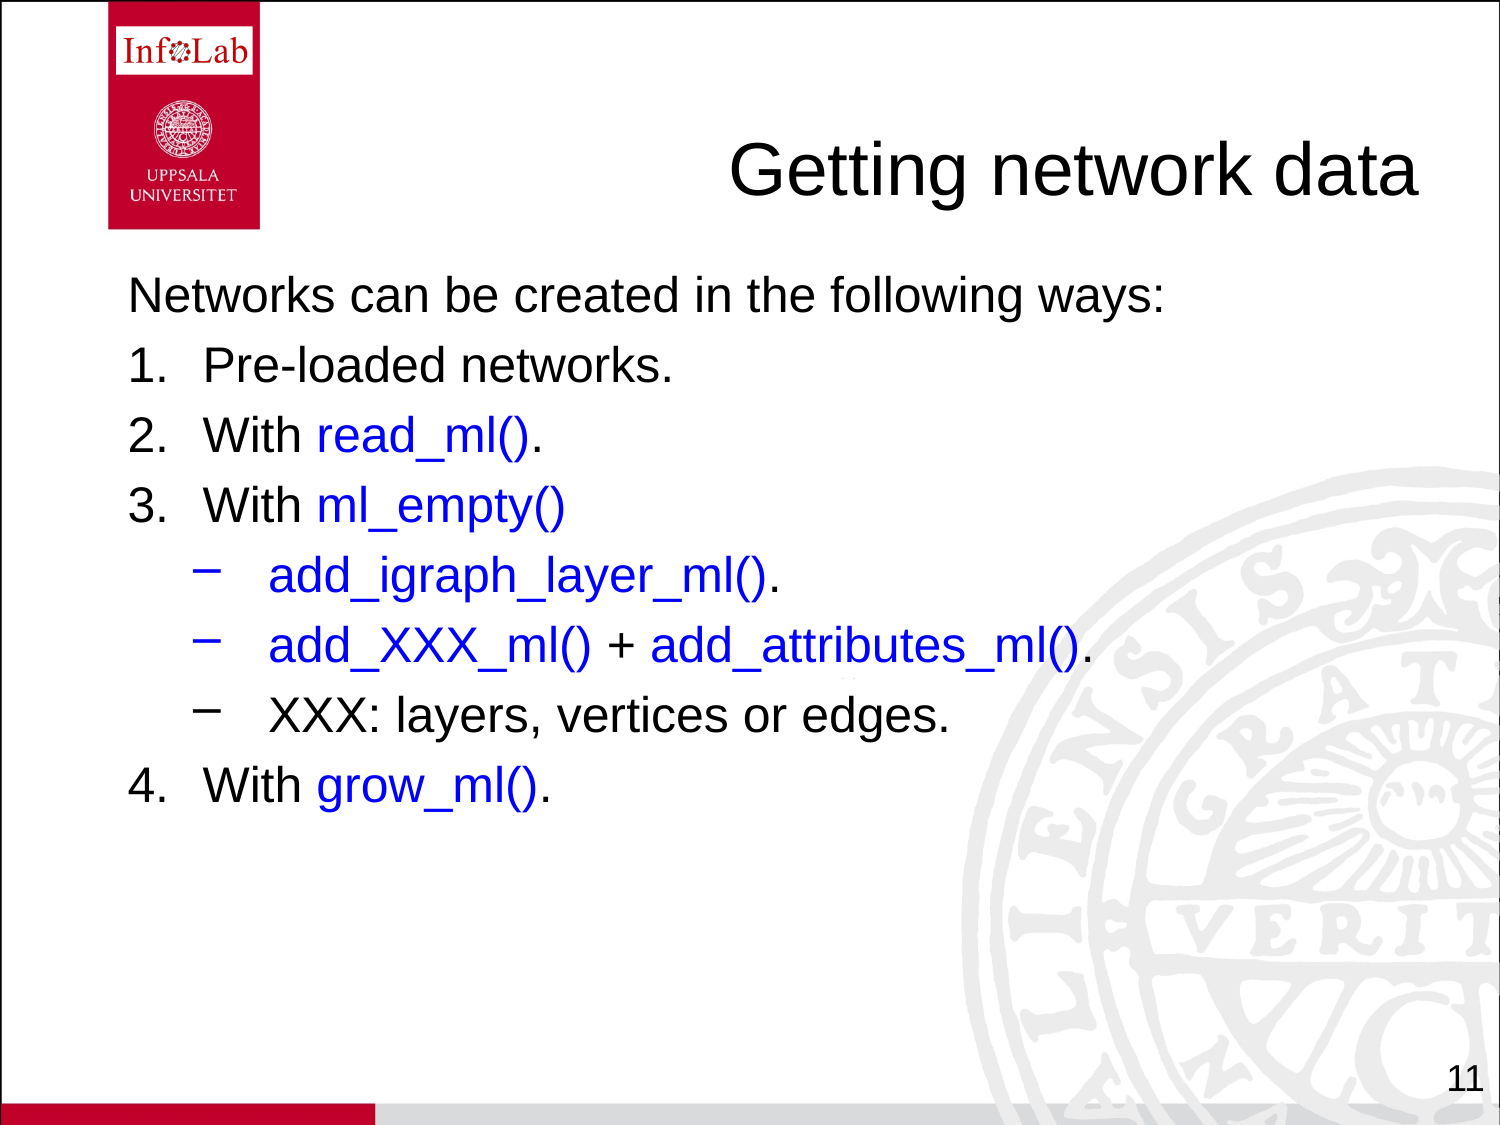

# Getting network data
Networks can be created in the following ways:
Pre-loaded networks.
With read_ml().
With ml_empty()
add_igraph_layer_ml().
add_XXX_ml() + add_attributes_ml().
XXX: layers, vertices or edges.
With grow_ml().